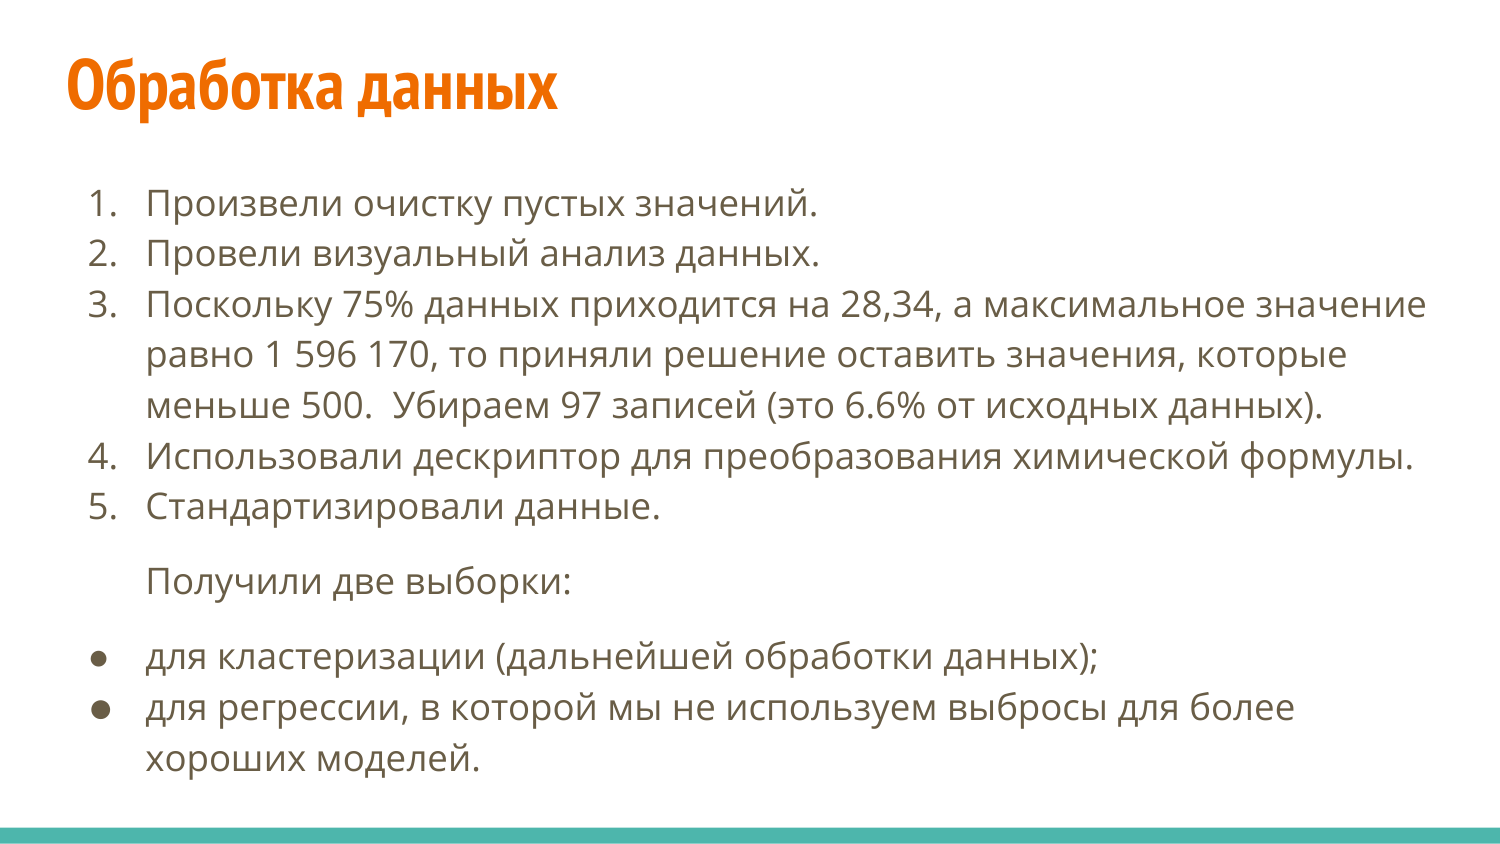

# Обработка данных
Произвели очистку пустых значений.
Провели визуальный анализ данных.
Поскольку 75% данных приходится на 28,34, а максимальное значение равно 1 596 170, то приняли решение оставить значения, которые меньше 500.  Убираем 97 записей (это 6.6% от исходных данных).
Использовали дескриптор для преобразования химической формулы.
Стандартизировали данные.
Получили две выборки:
для кластеризации (дальнейшей обработки данных);
для регрессии, в которой мы не используем выбросы для более хороших моделей.